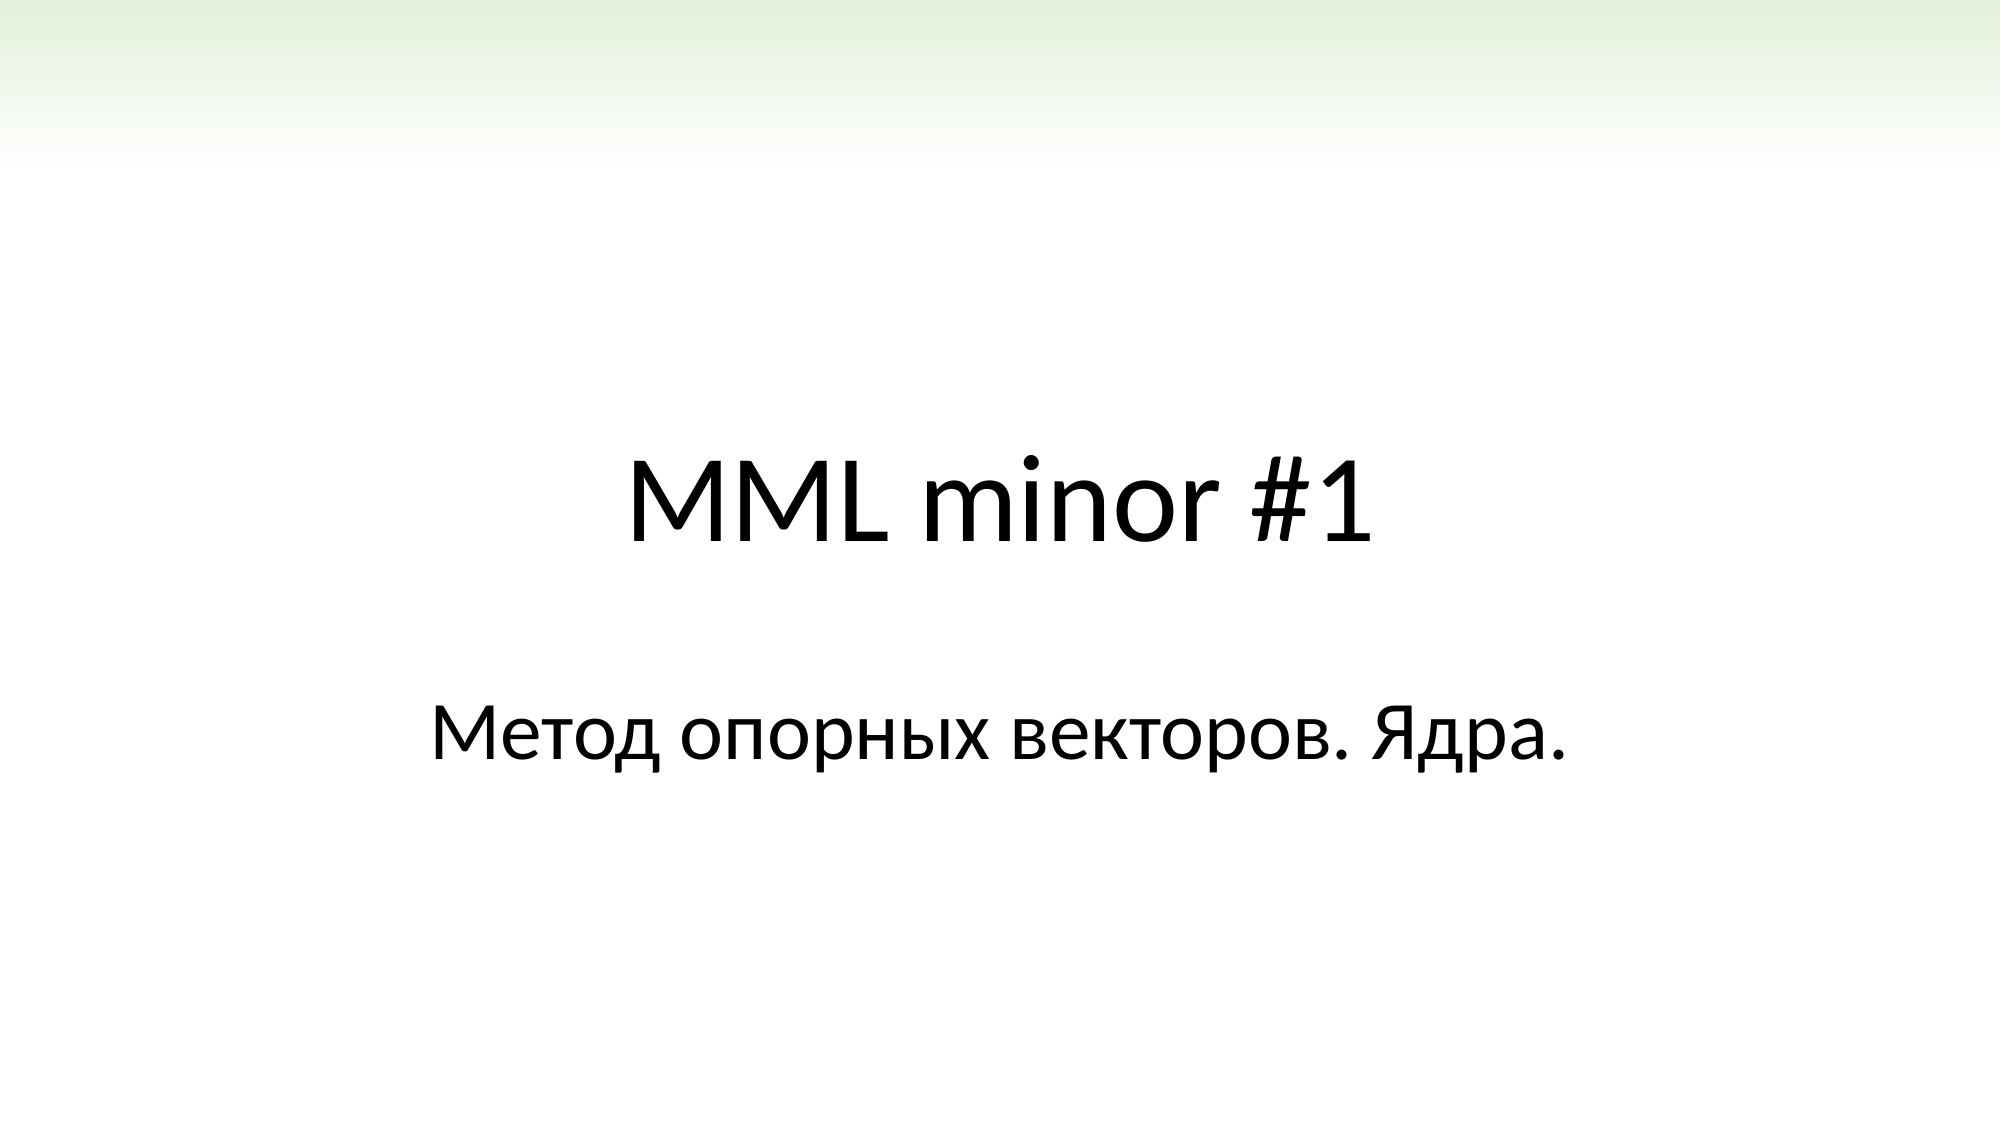

# MML minor #1
Метод опорных векторов. Ядра.